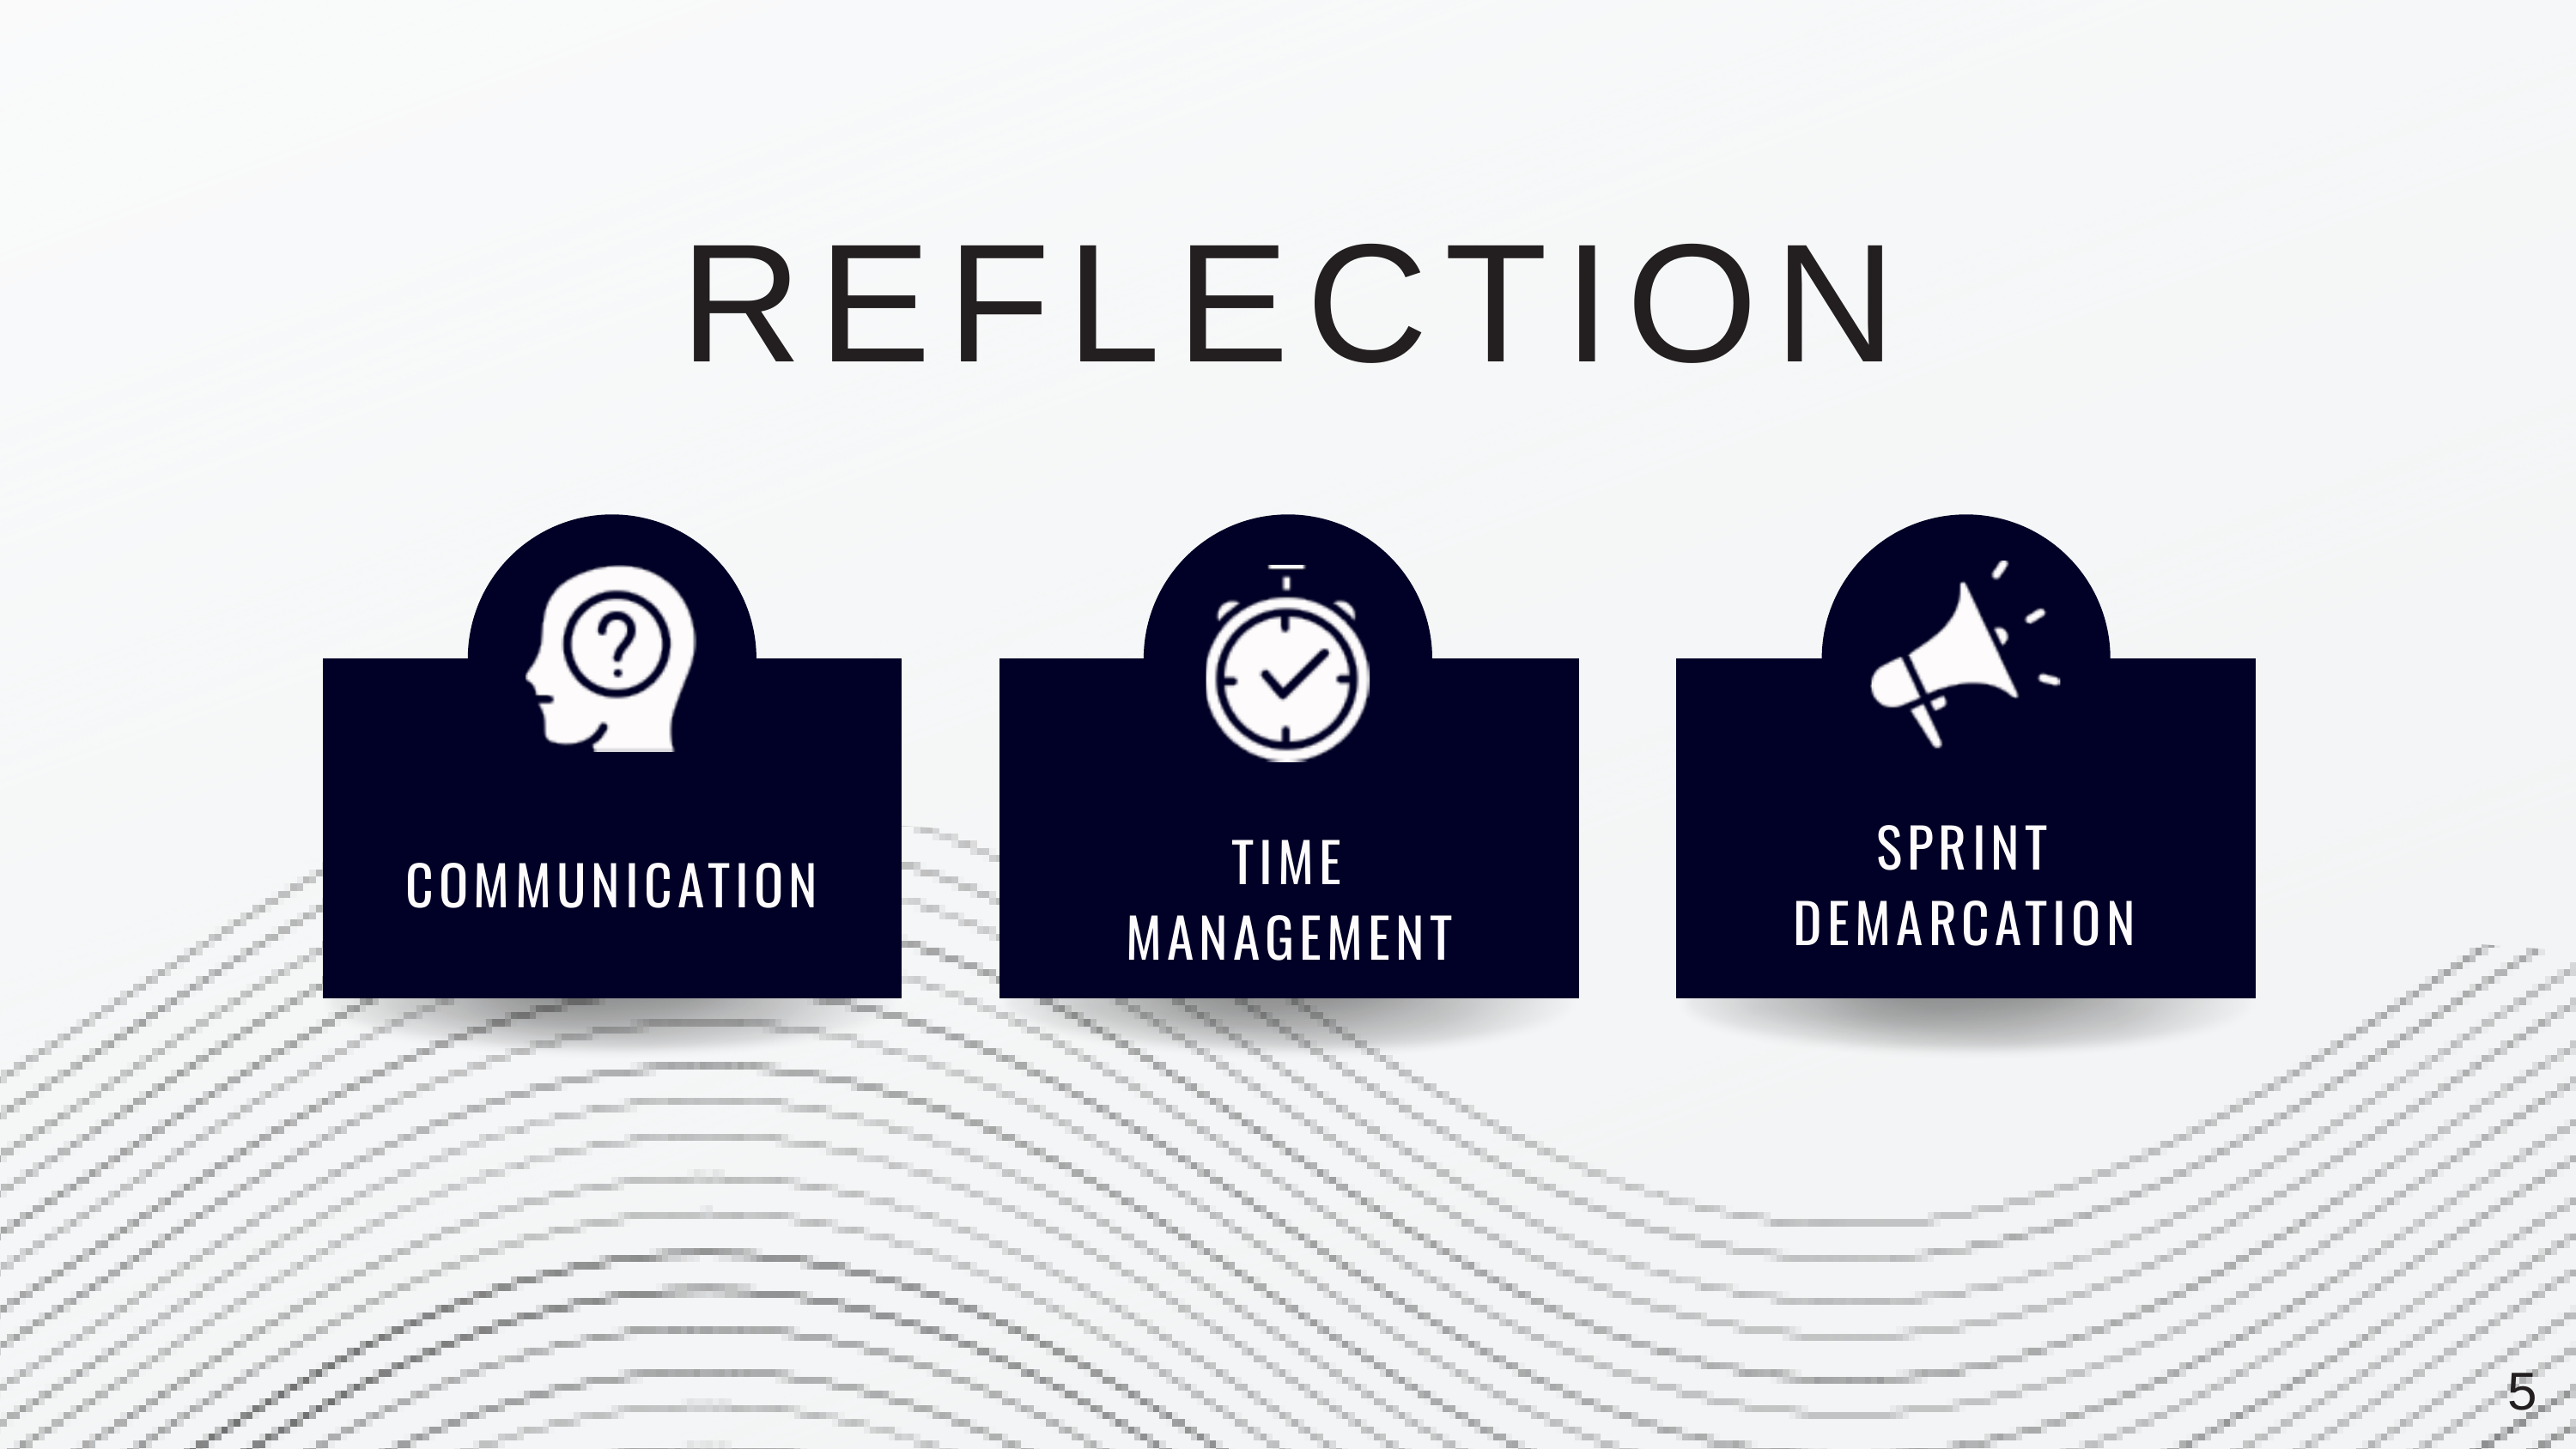

REFLECTION

SPRINT DEMARCATION
TIME MANAGEMENT
COMMUNICATION

5